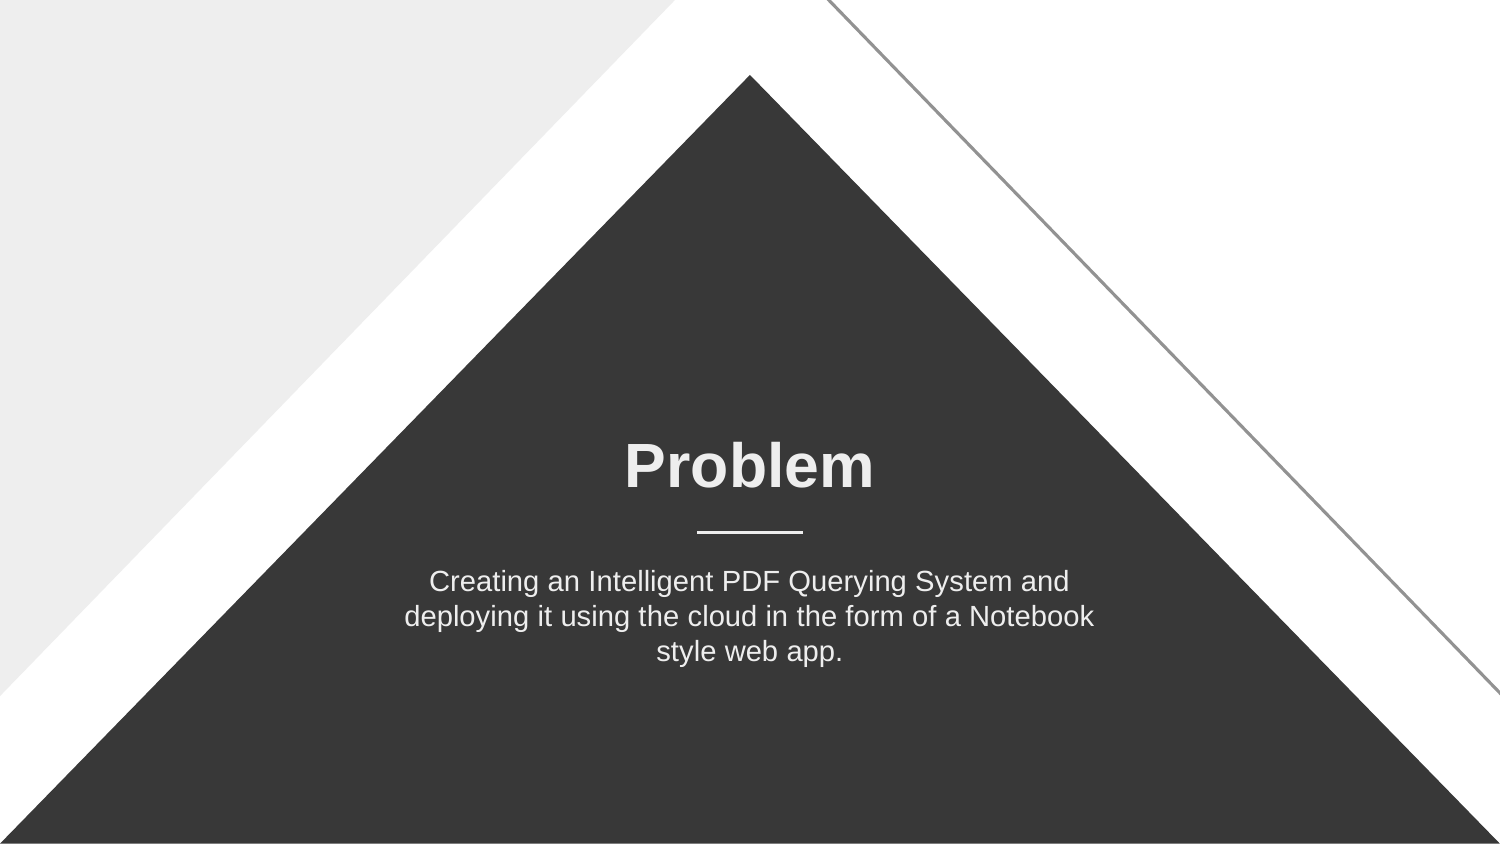

# Problem
Creating an Intelligent PDF Querying System and deploying it using the cloud in the form of a Notebook style web app.